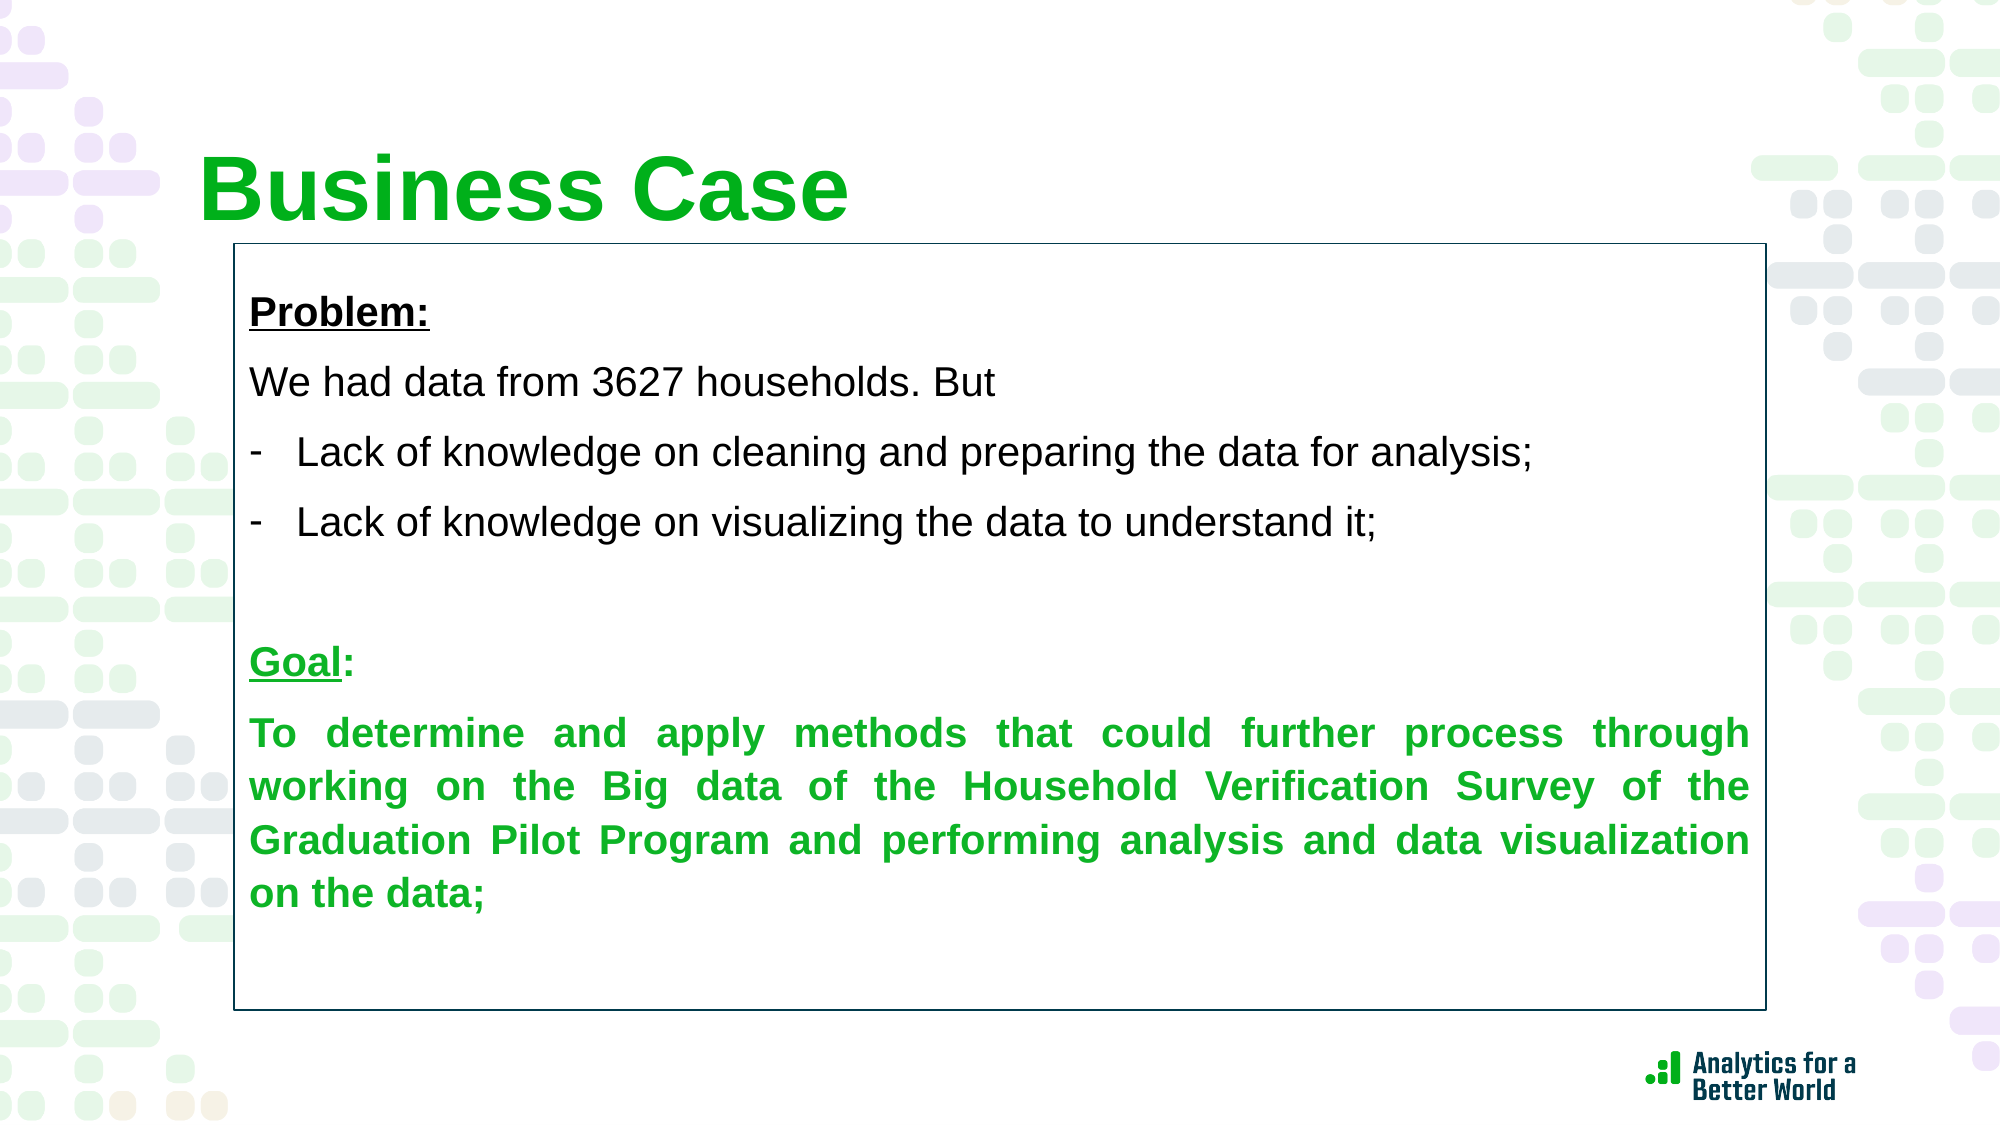

# Business Case

Problem:
We had data from 3627 households. But
Lack of knowledge on cleaning and preparing the data for analysis;
Lack of knowledge on visualizing the data to understand it;

Goal:
To determine and apply methods that could further process through working on the Big data of the Household Verification Survey of the Graduation Pilot Program and performing analysis and data visualization on the data;